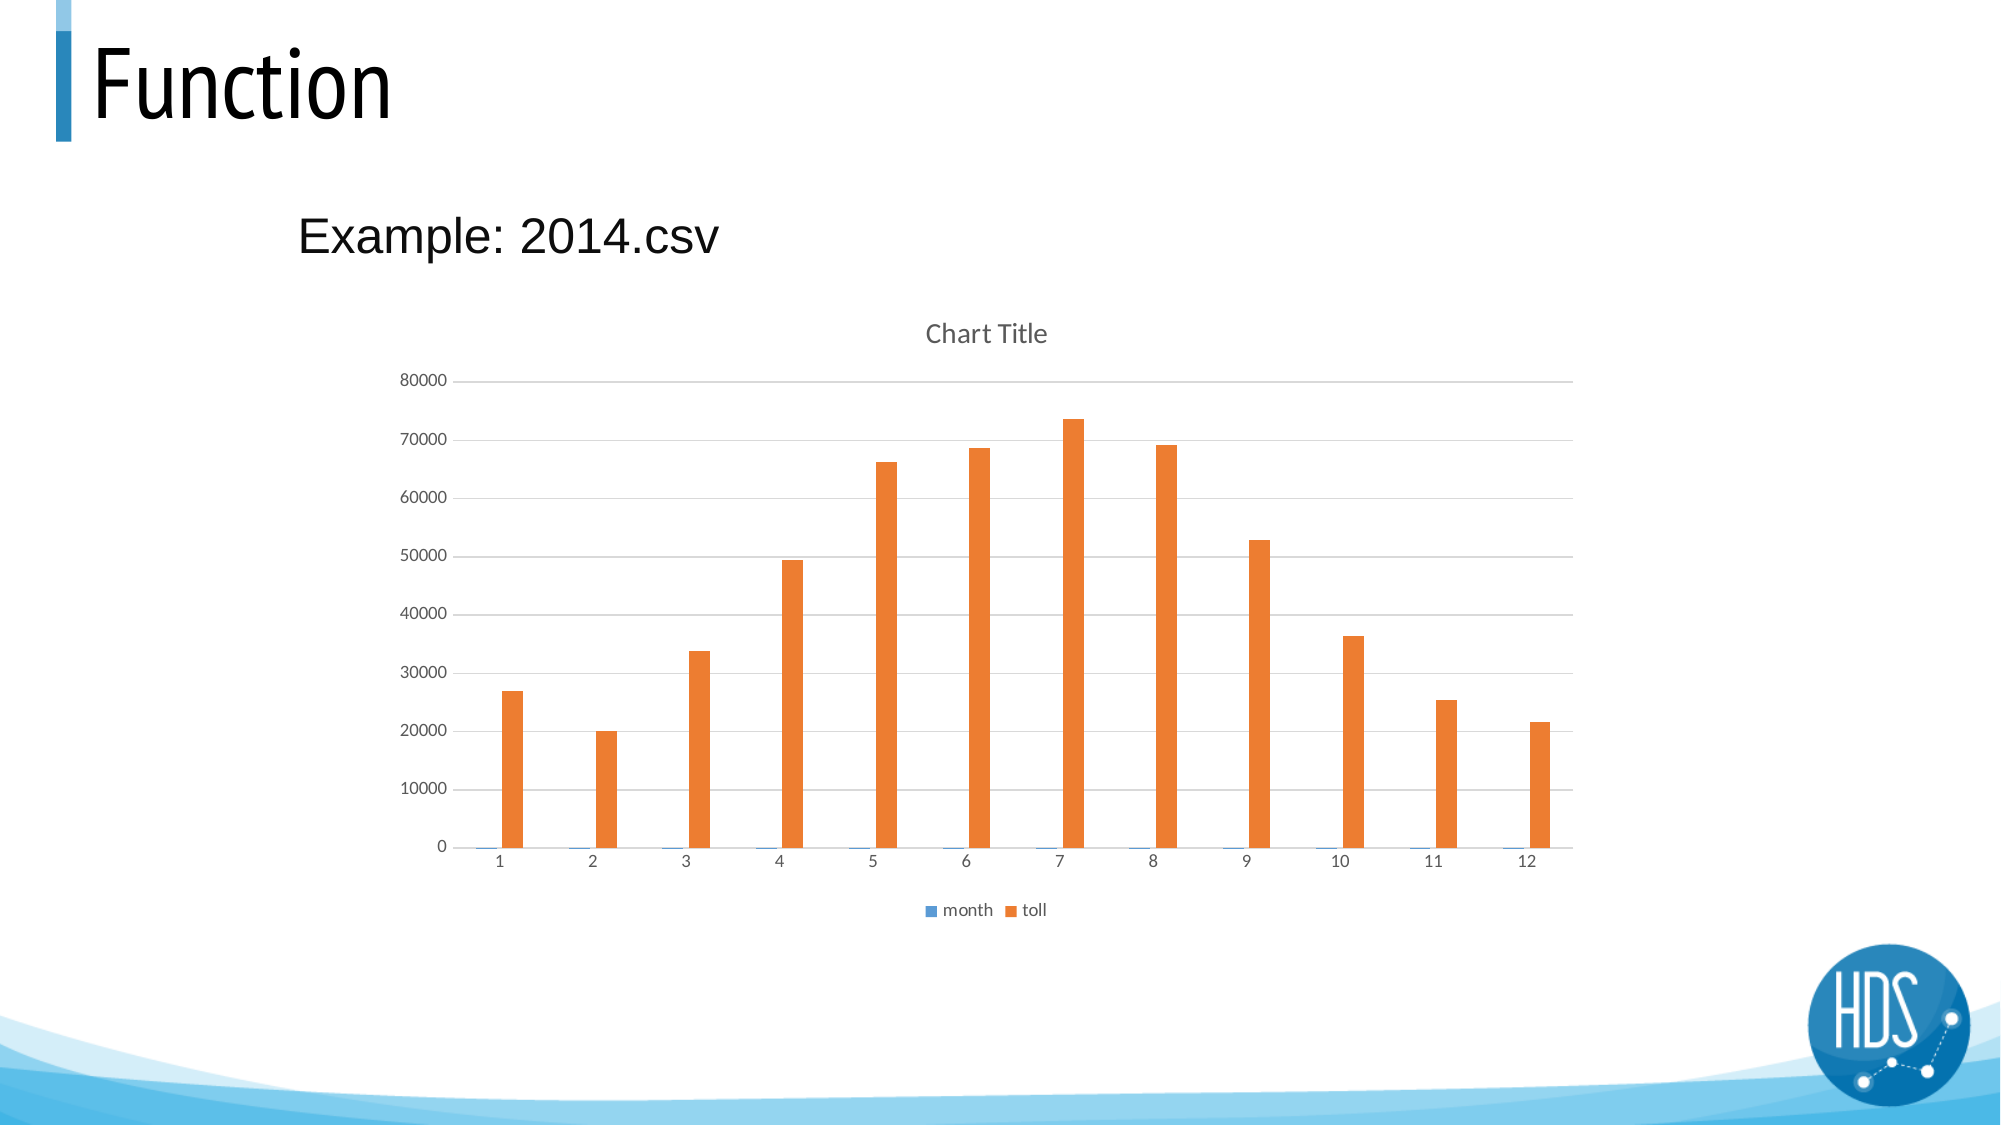

# Function
Example: 2014.csv

### Chart:

| Category | month | toll |
|---|---|---|